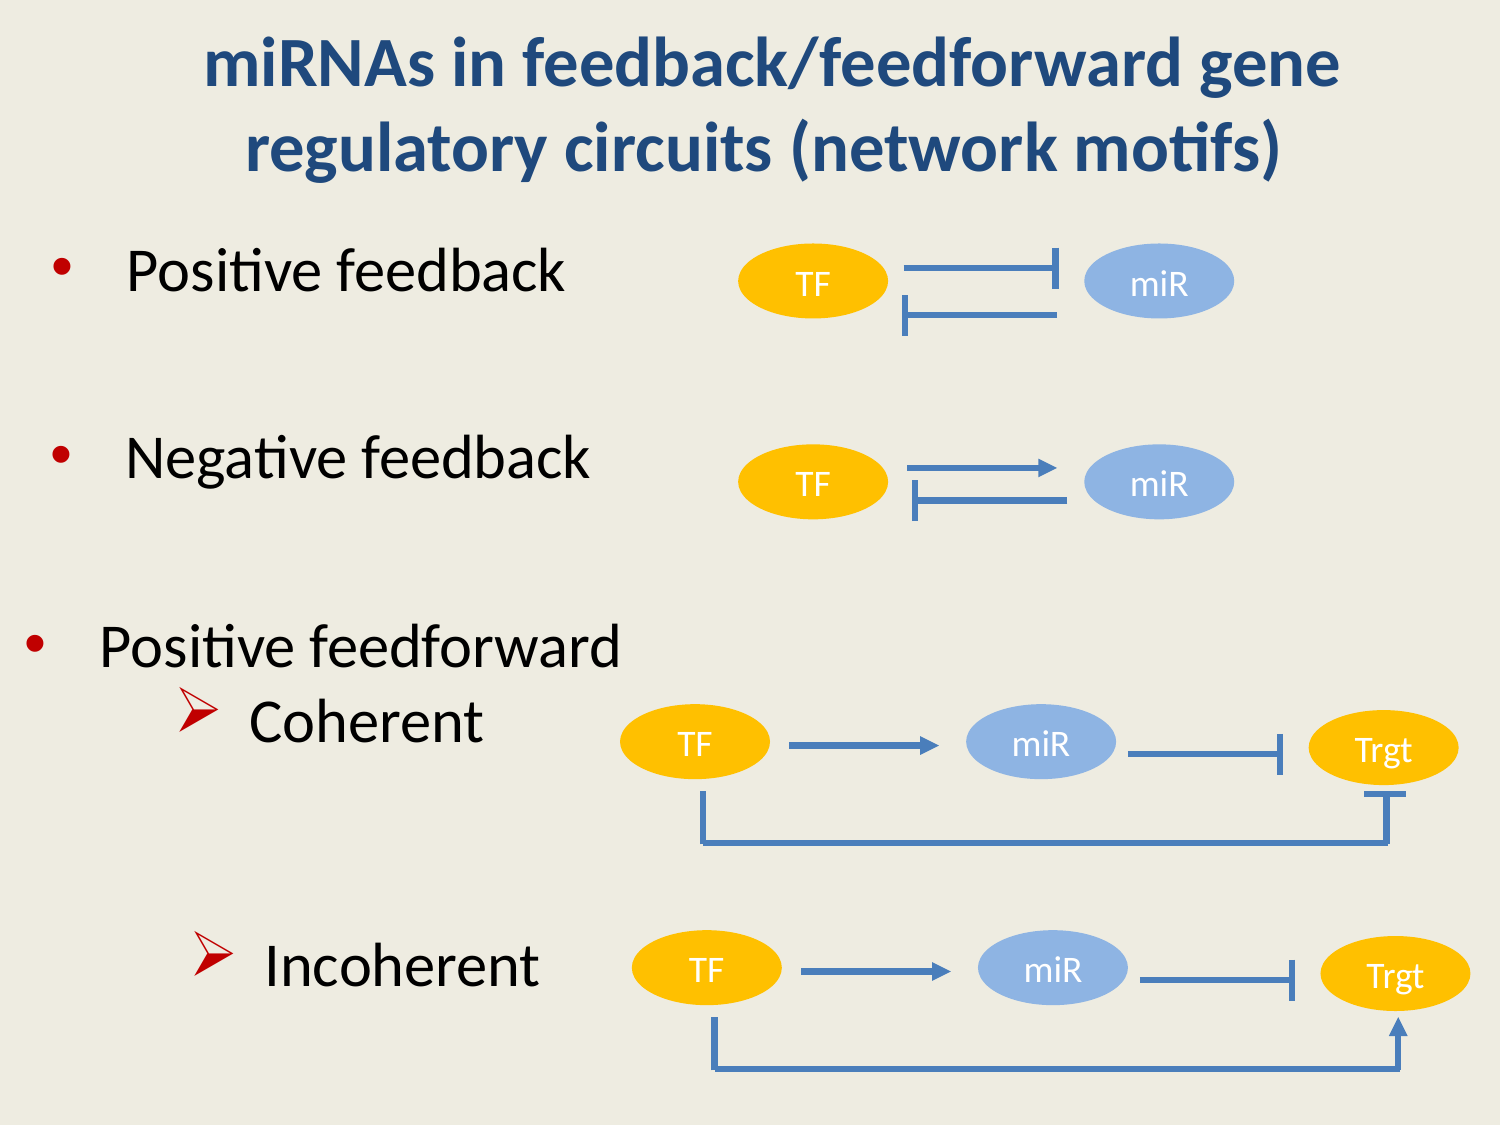

# miRNAs in feedback/feedforward gene regulatory circuits (network motifs)
Positive feedback

TF
miR
Negative feedback

TF
miR
Positive feedforward
Coherent

TF
miR
Trgt
Incoherent

TF
miR
Trgt